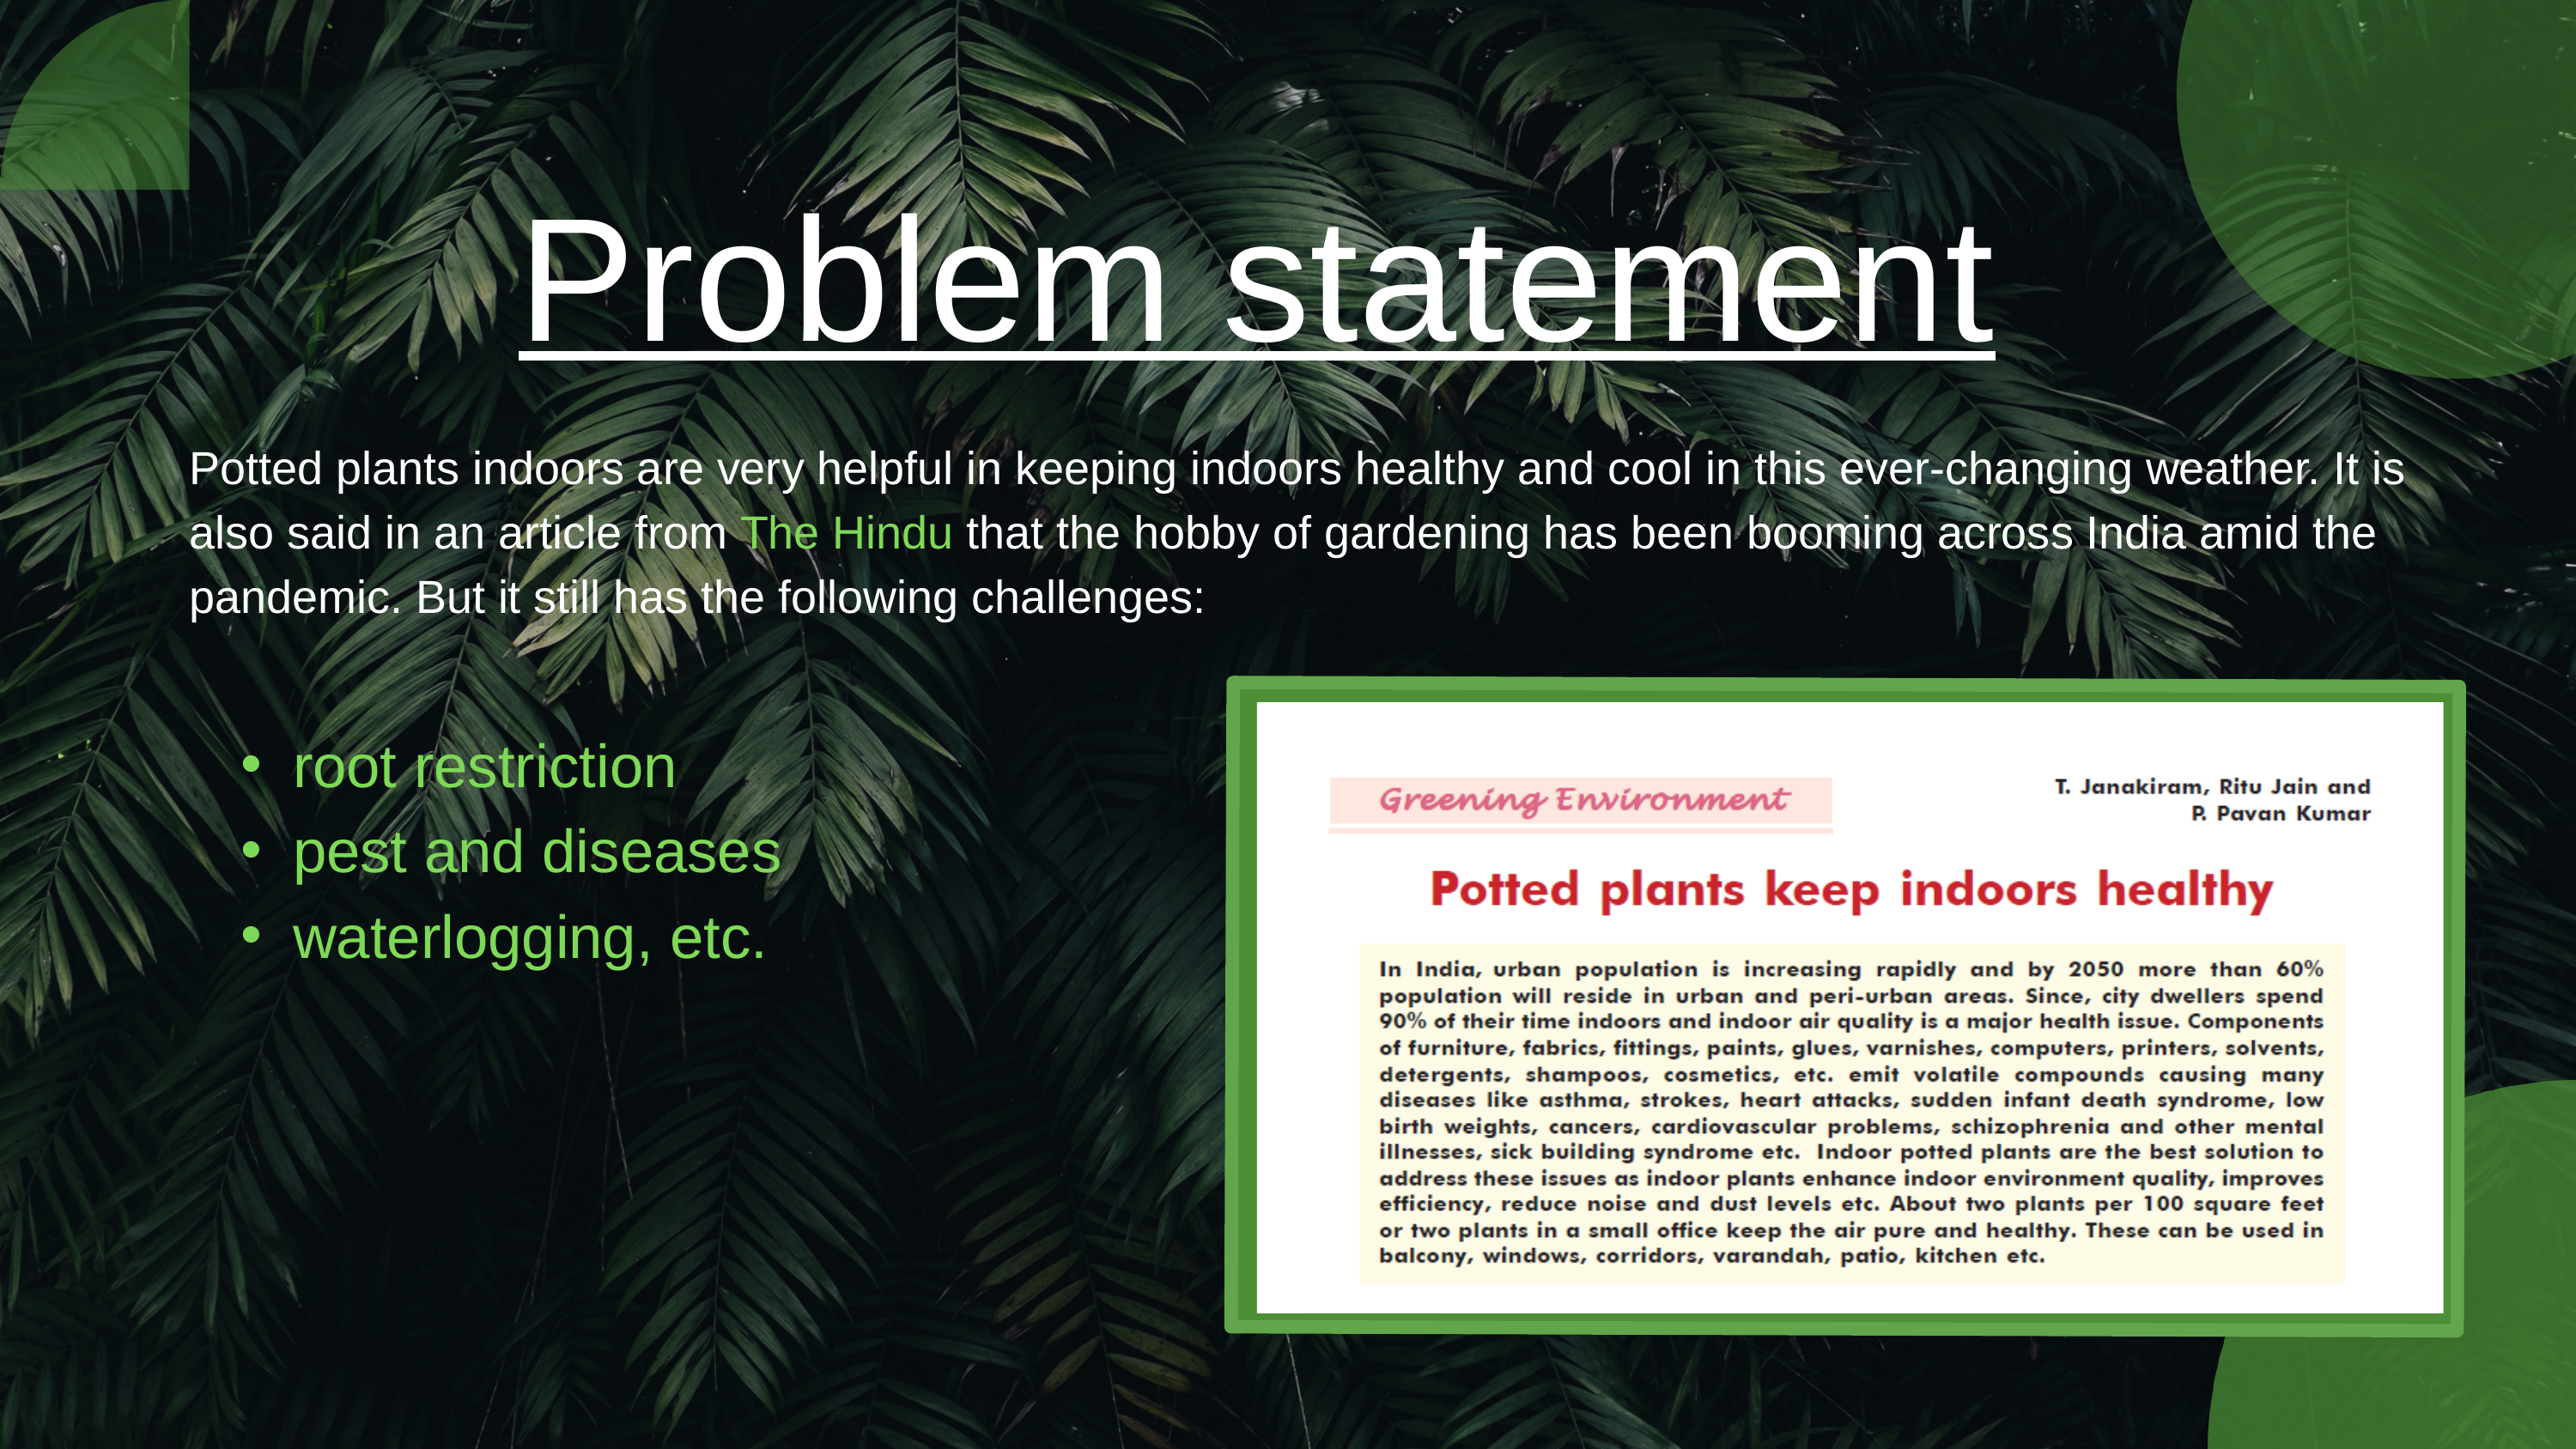

Problem statement
Potted plants indoors are very helpful in keeping indoors healthy and cool in this ever-changing weather. It is also said in an article from The Hindu that the hobby of gardening has been booming across India amid the pandemic. But it still has the following challenges:

root restriction
pest and diseases
waterlogging, etc.